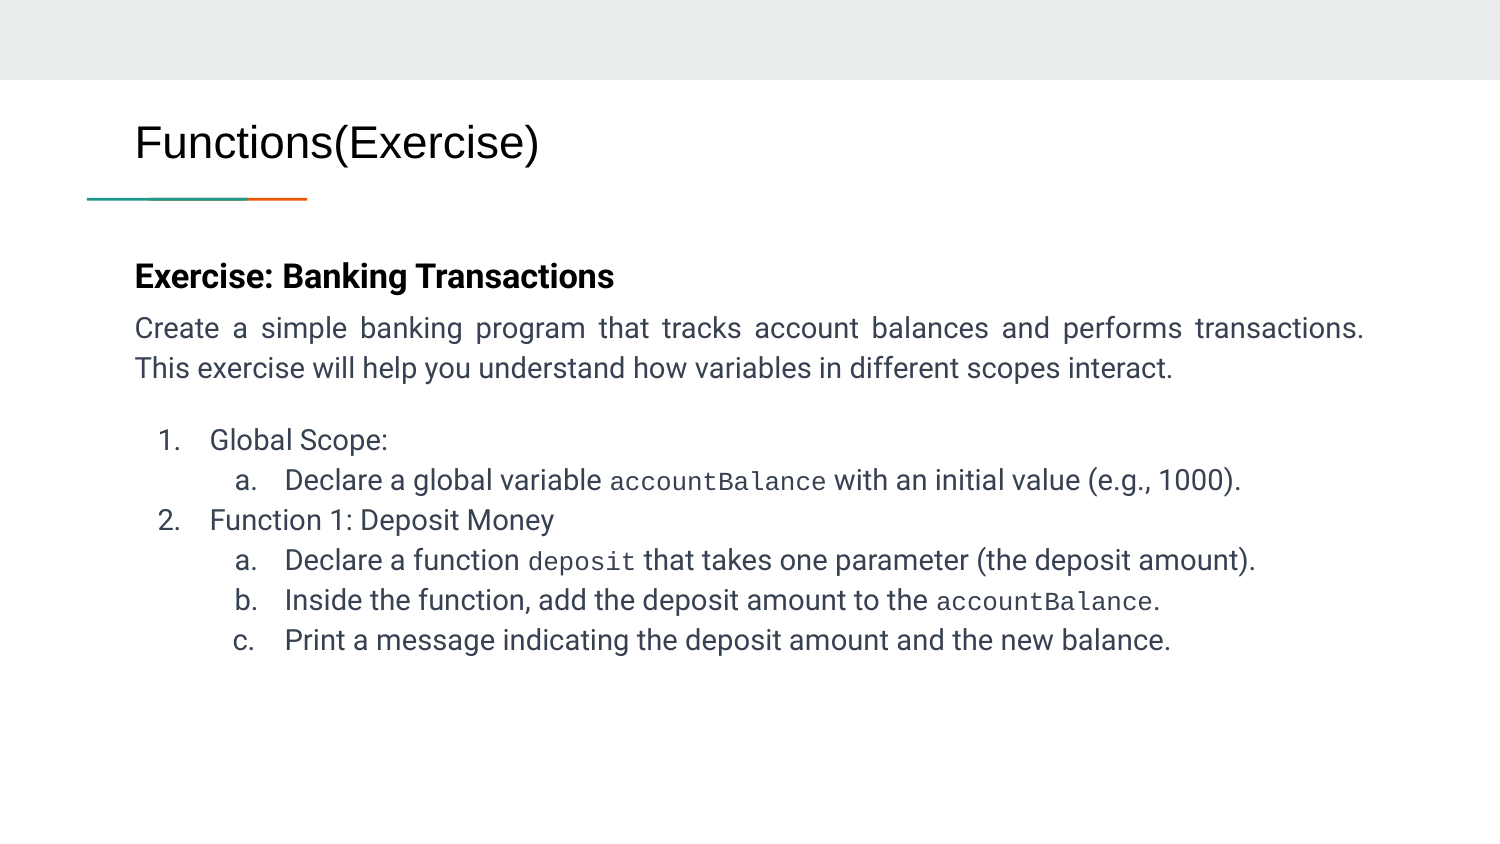

# Functions(Exercise)
Exercise: Banking Transactions
Create a simple banking program that tracks account balances and performs transactions. This exercise will help you understand how variables in different scopes interact.
Global Scope:
Declare a global variable accountBalance with an initial value (e.g., 1000).
Function 1: Deposit Money
Declare a function deposit that takes one parameter (the deposit amount).
Inside the function, add the deposit amount to the accountBalance.
Print a message indicating the deposit amount and the new balance.